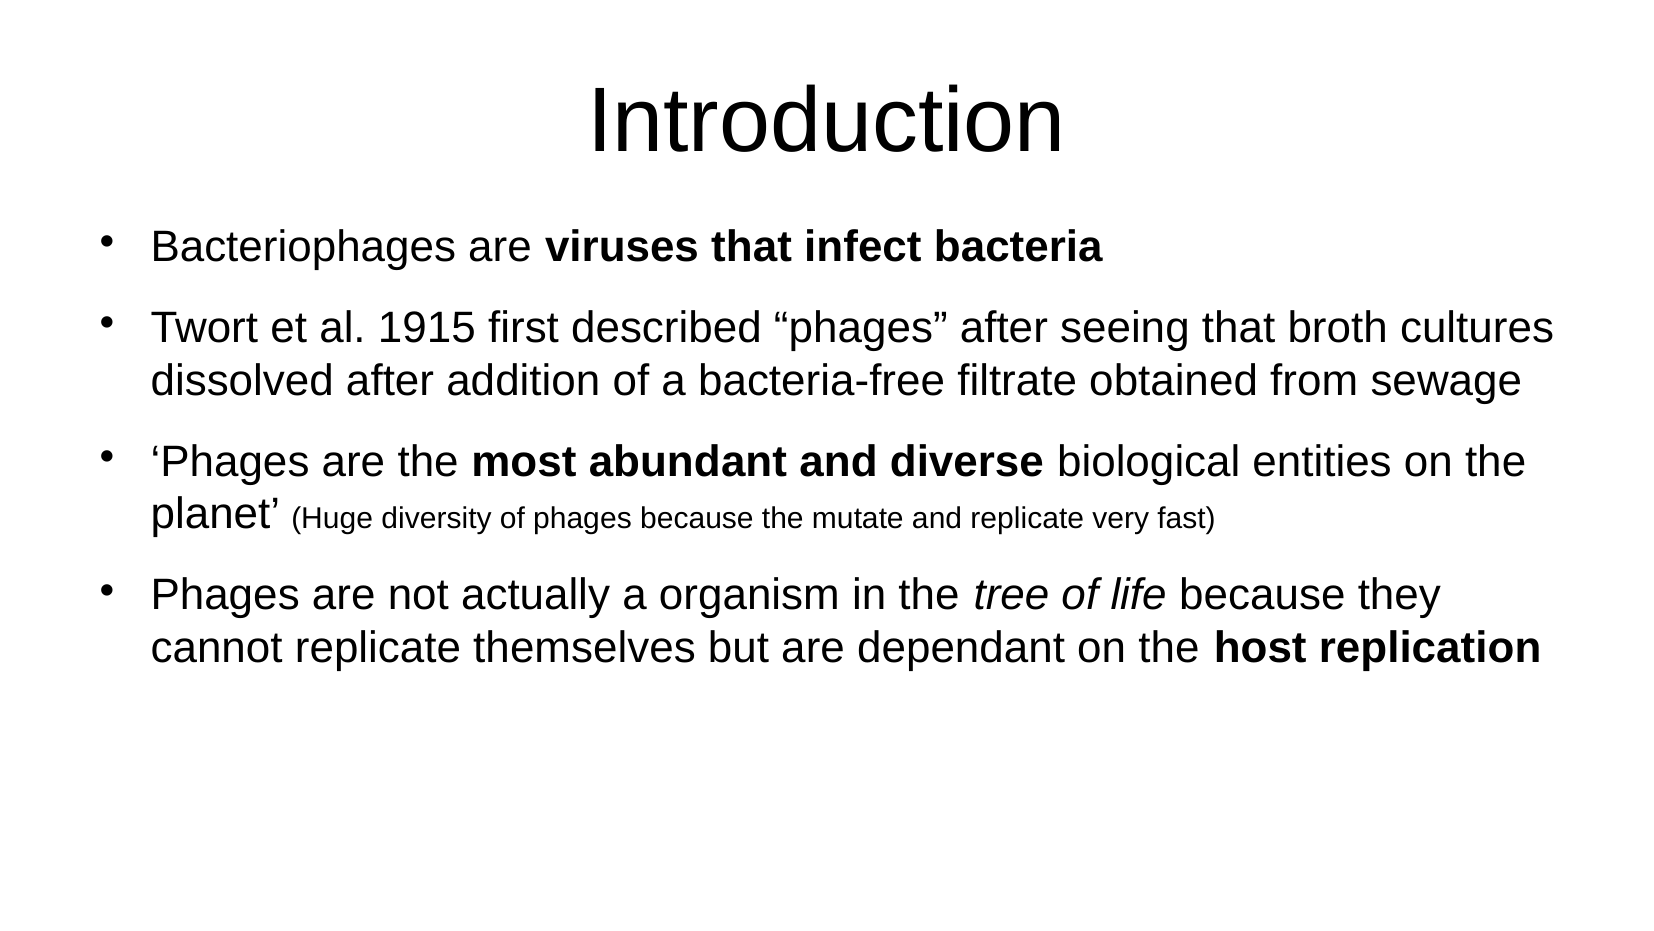

Introduction
Bacteriophages are viruses that infect bacteria
Twort et al. 1915 first described “phages” after seeing that broth cultures dissolved after addition of a bacteria-free filtrate obtained from sewage
‘Phages are the most abundant and diverse biological entities on the planet’ (Huge diversity of phages because the mutate and replicate very fast)
Phages are not actually a organism in the tree of life because they cannot replicate themselves but are dependant on the host replication